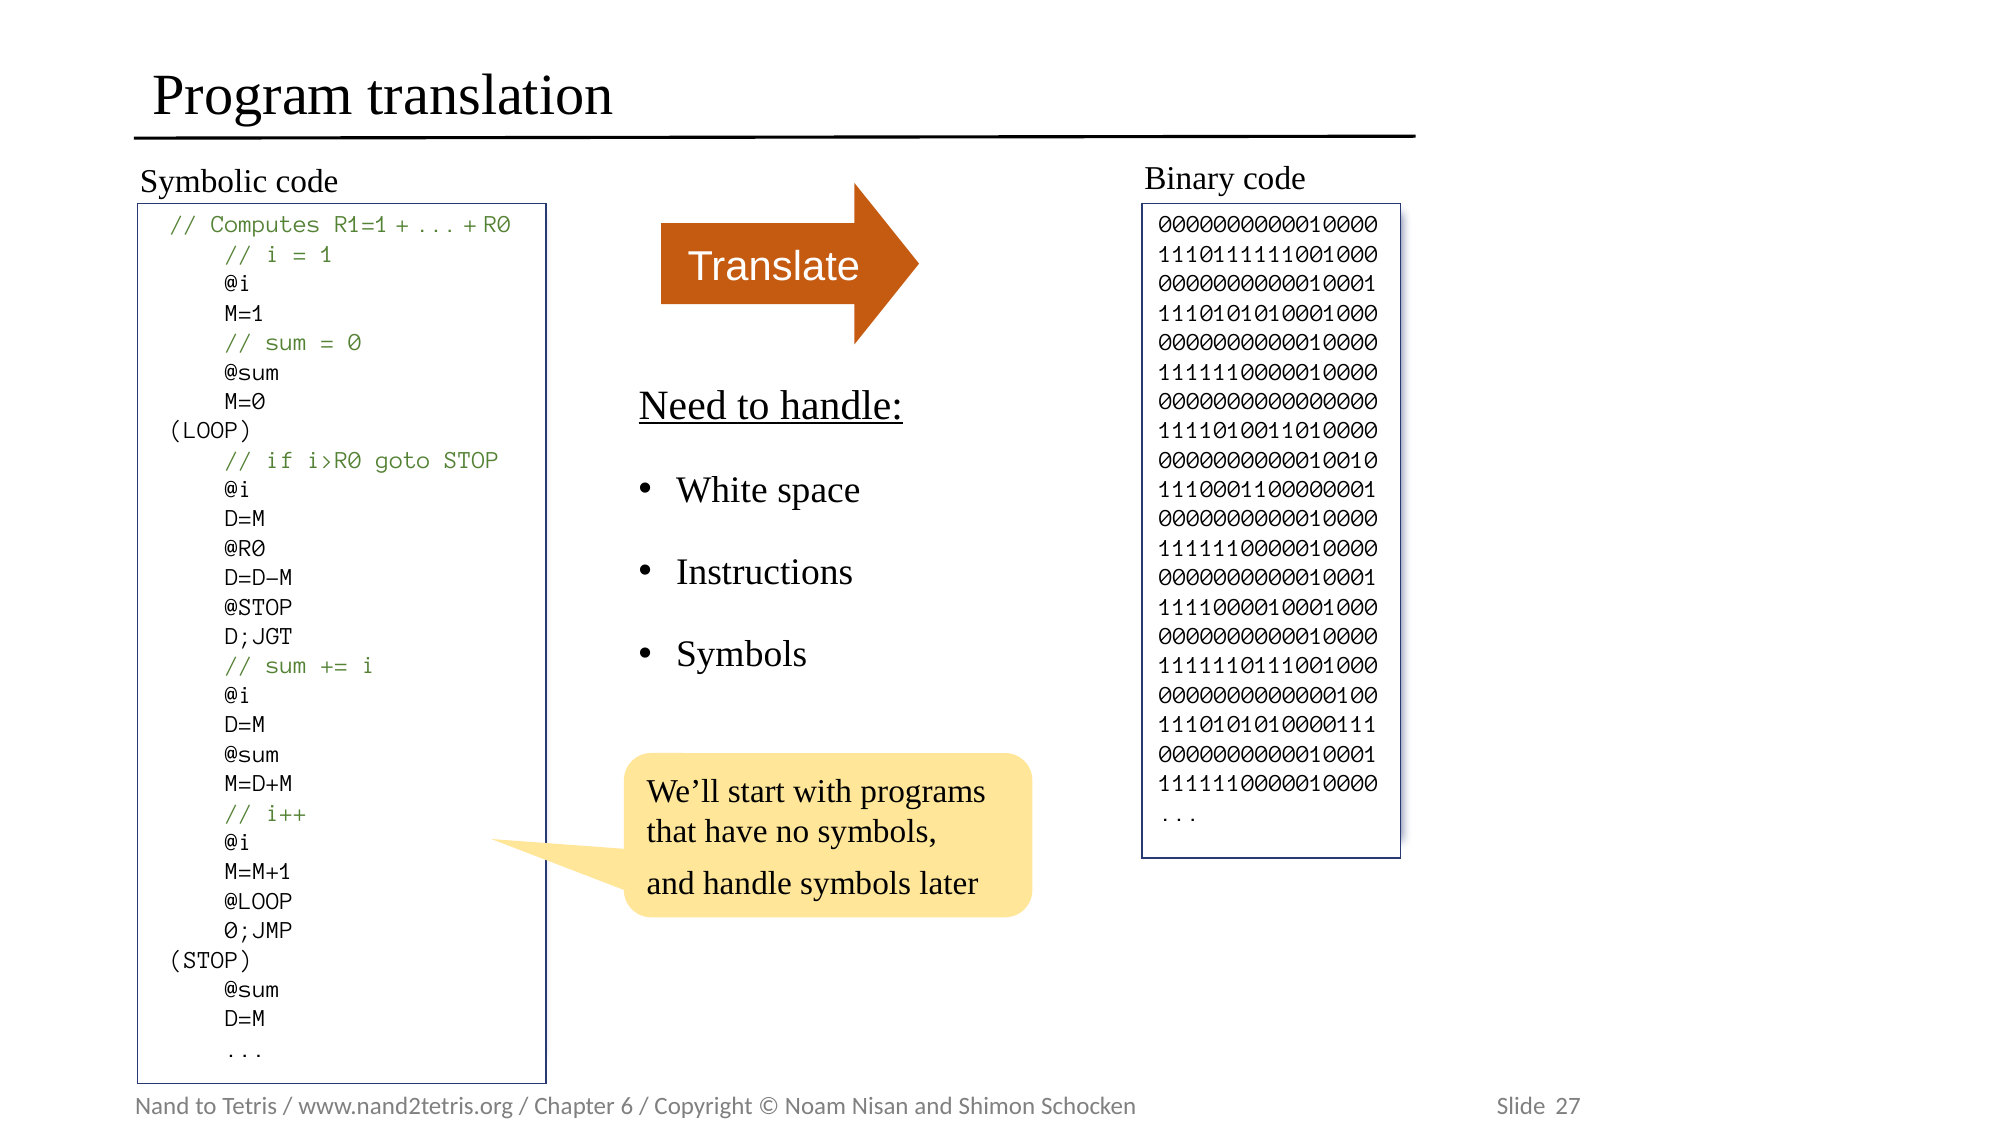

# Program translation
Binary code
Translate
0000000000010000
1110111111001000
0000000000010001
1110101010001000
0000000000010000
1111110000010000
0000000000000000
1111010011010000
0000000000010010
1110001100000001
0000000000010000
1111110000010000
0000000000010001
1111000010001000
0000000000010000
1111110111001000
0000000000000100
1110101010000111
0000000000010001
1111110000010000
...
Symbolic code
// Computes R1=1 + ... + R0
    // i = 1
    @i
    M=1
    // sum = 0
    @sum
    M=0
(LOOP)
    // if i>R0 goto STOP
    @i
    D=M
    @R0
    D=D-M
    @STOP
    D;JGT
    // sum += i
    @i
    D=M
    @sum
    M=D+M
    // i++
    @i
    M=M+1
    @LOOP
    0;JMP
(STOP)
    @sum
    D=M
    ...
Need to handle:
White space
Instructions
Symbols

We’ll start with programs that have no symbols,
and handle symbols later